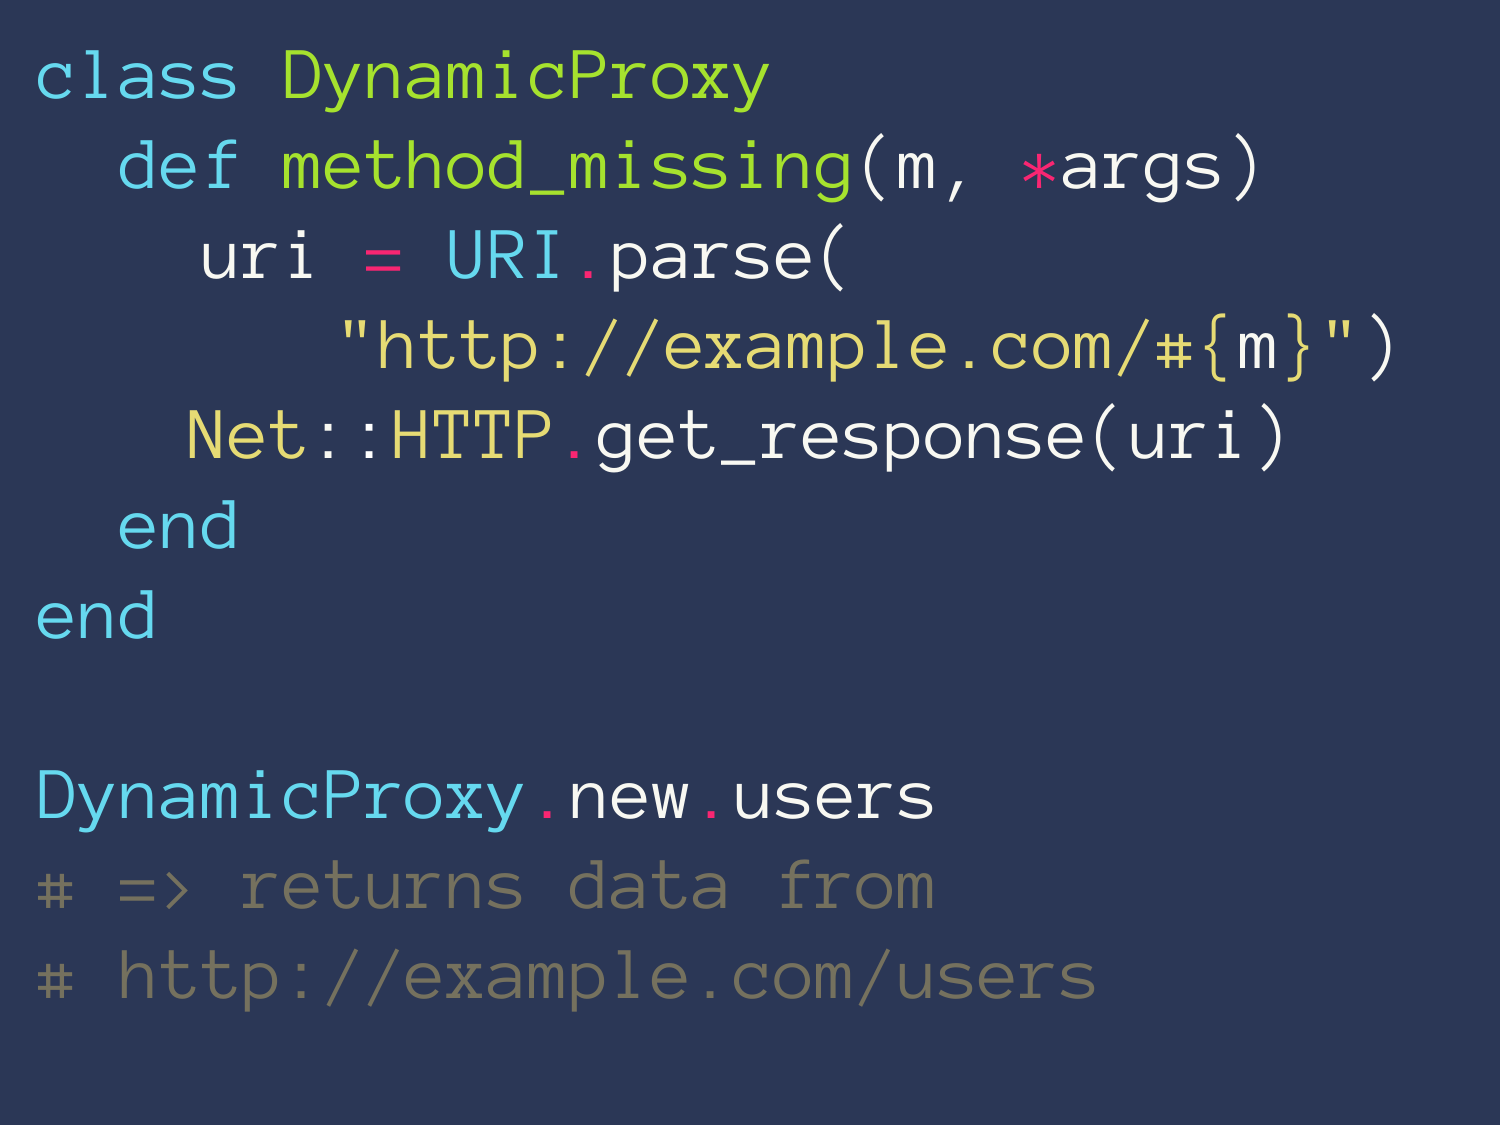

class DynamicProxy
  def method_missing(m, *args)
    uri = URI.parse(
		"http://example.com/#{m}")
  	Net::HTTP.get_response(uri)
  end
end

DynamicProxy.new.users
# => returns data from
# http://example.com/users